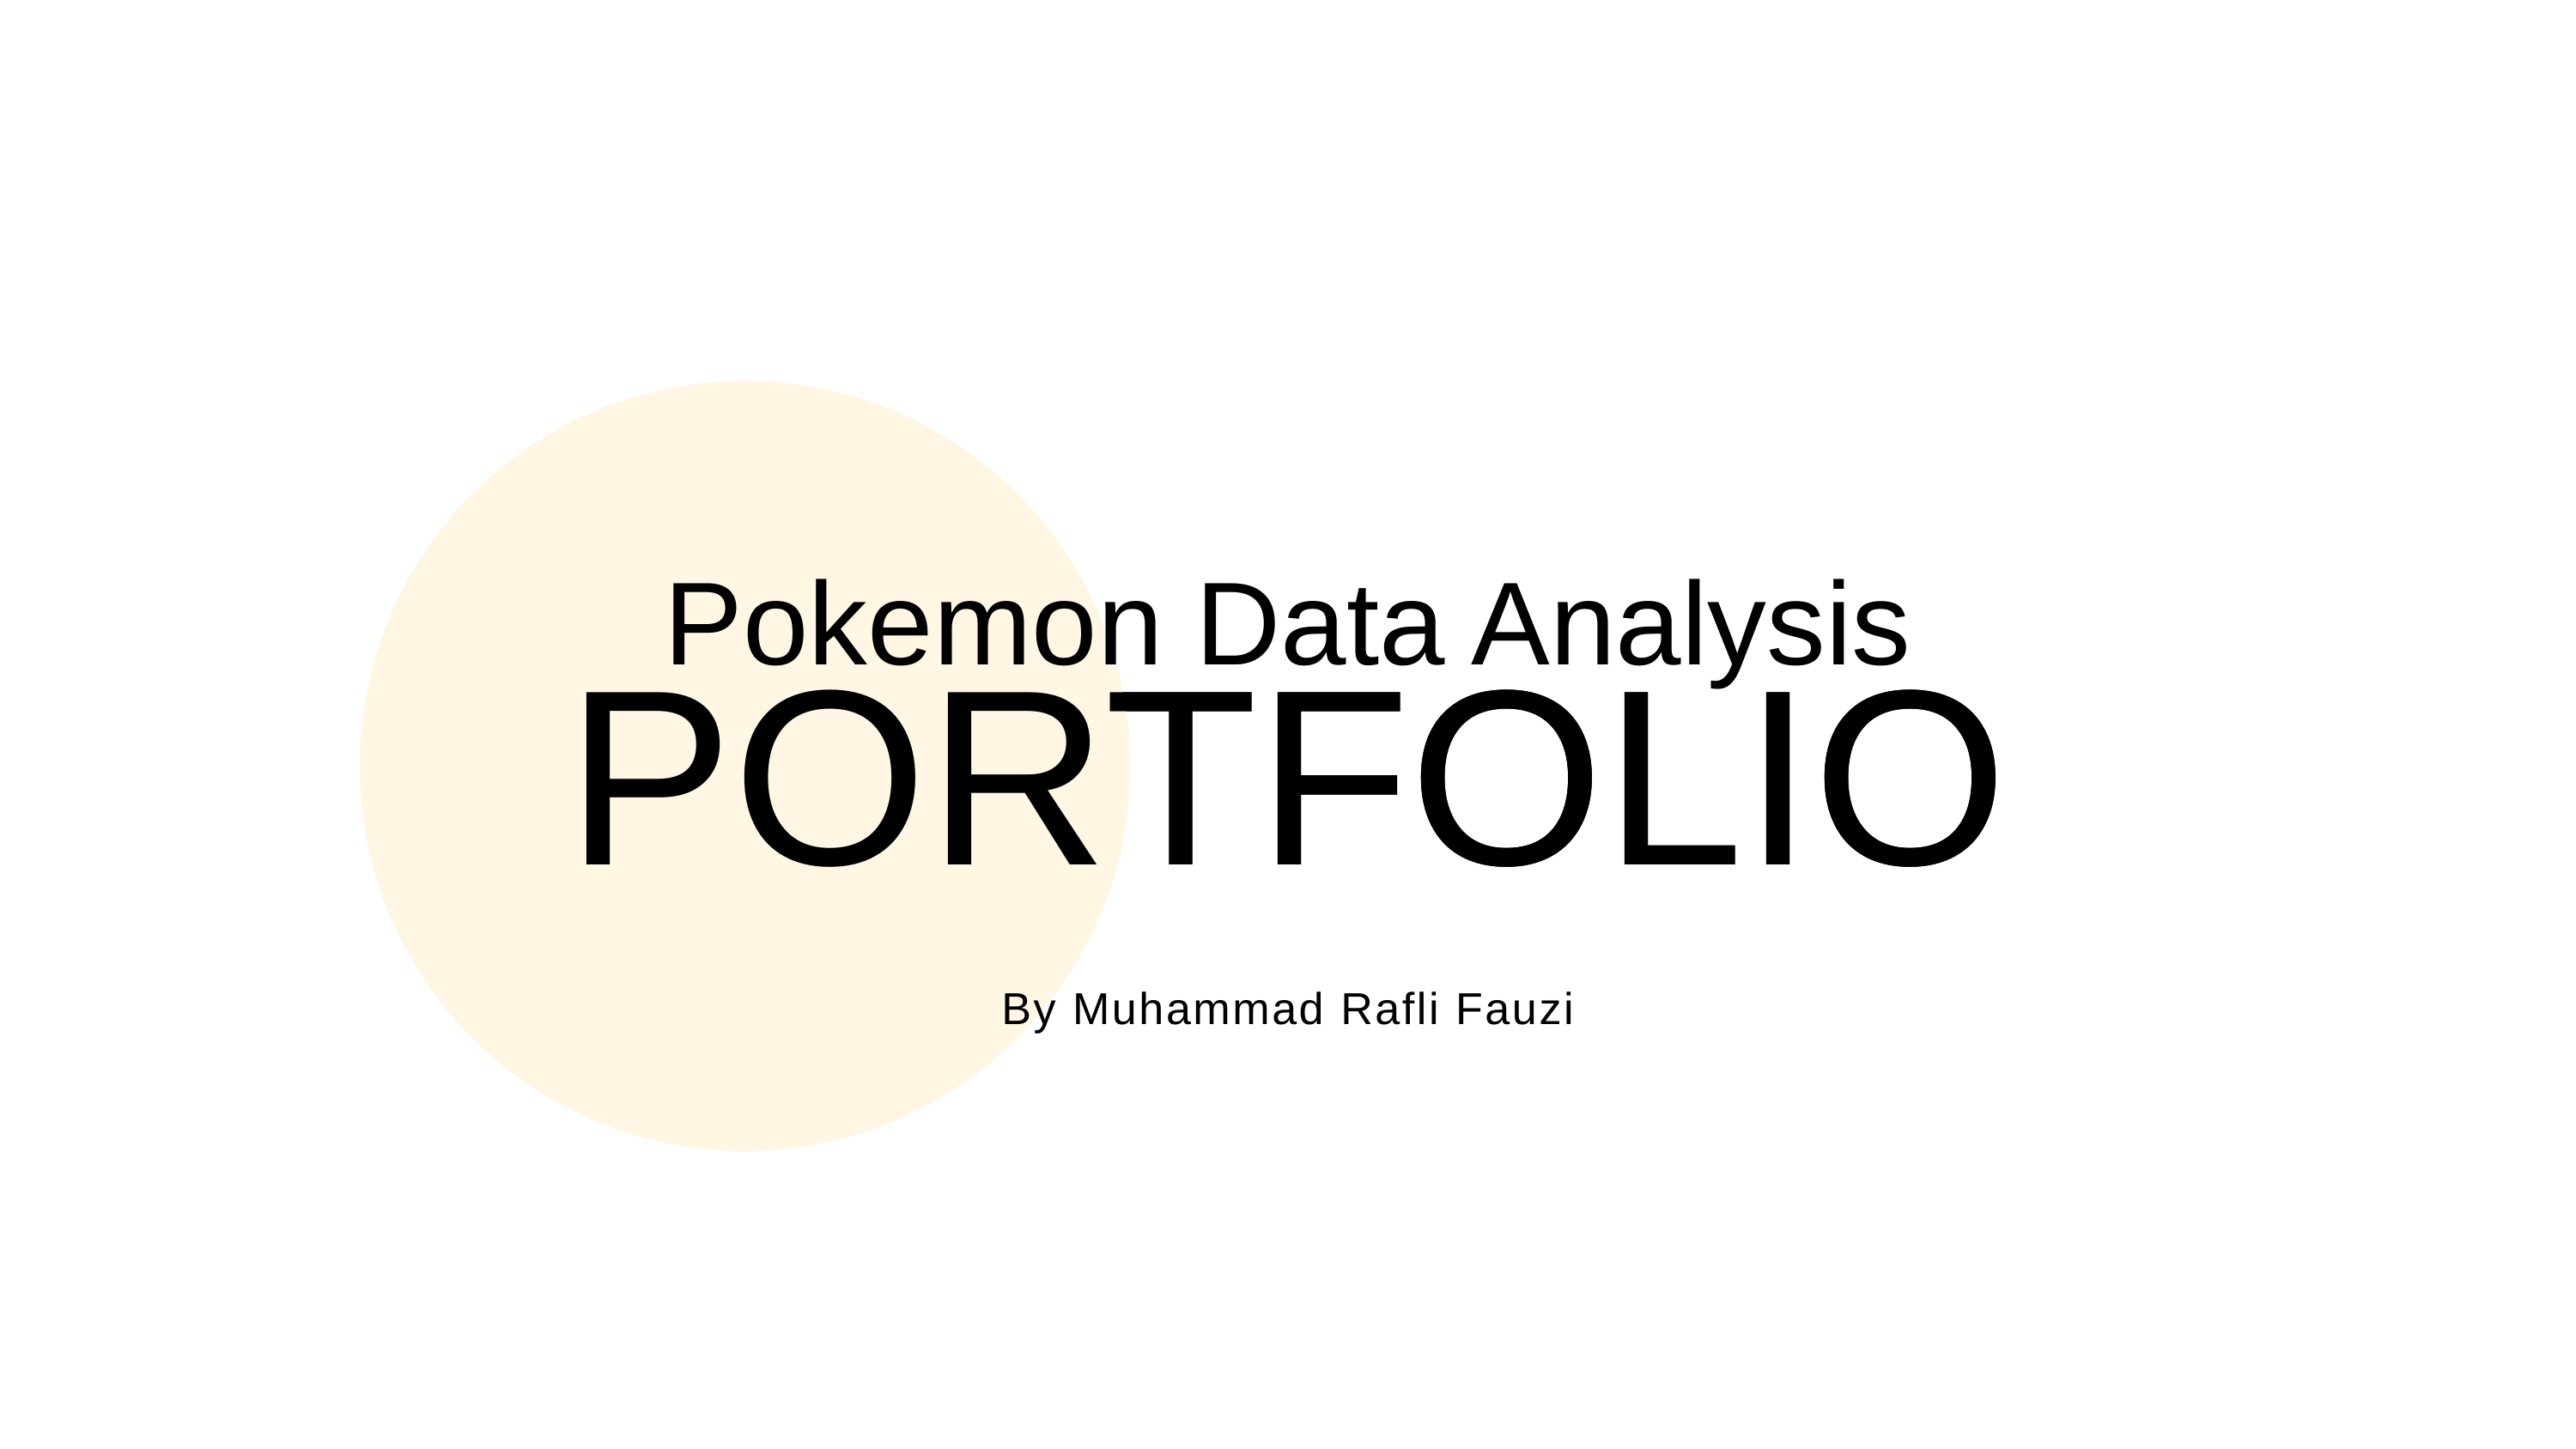

Pokemon Data Analysis
PORTFOLIO
PORTFOLIO
By Muhammad Rafli Fauzi